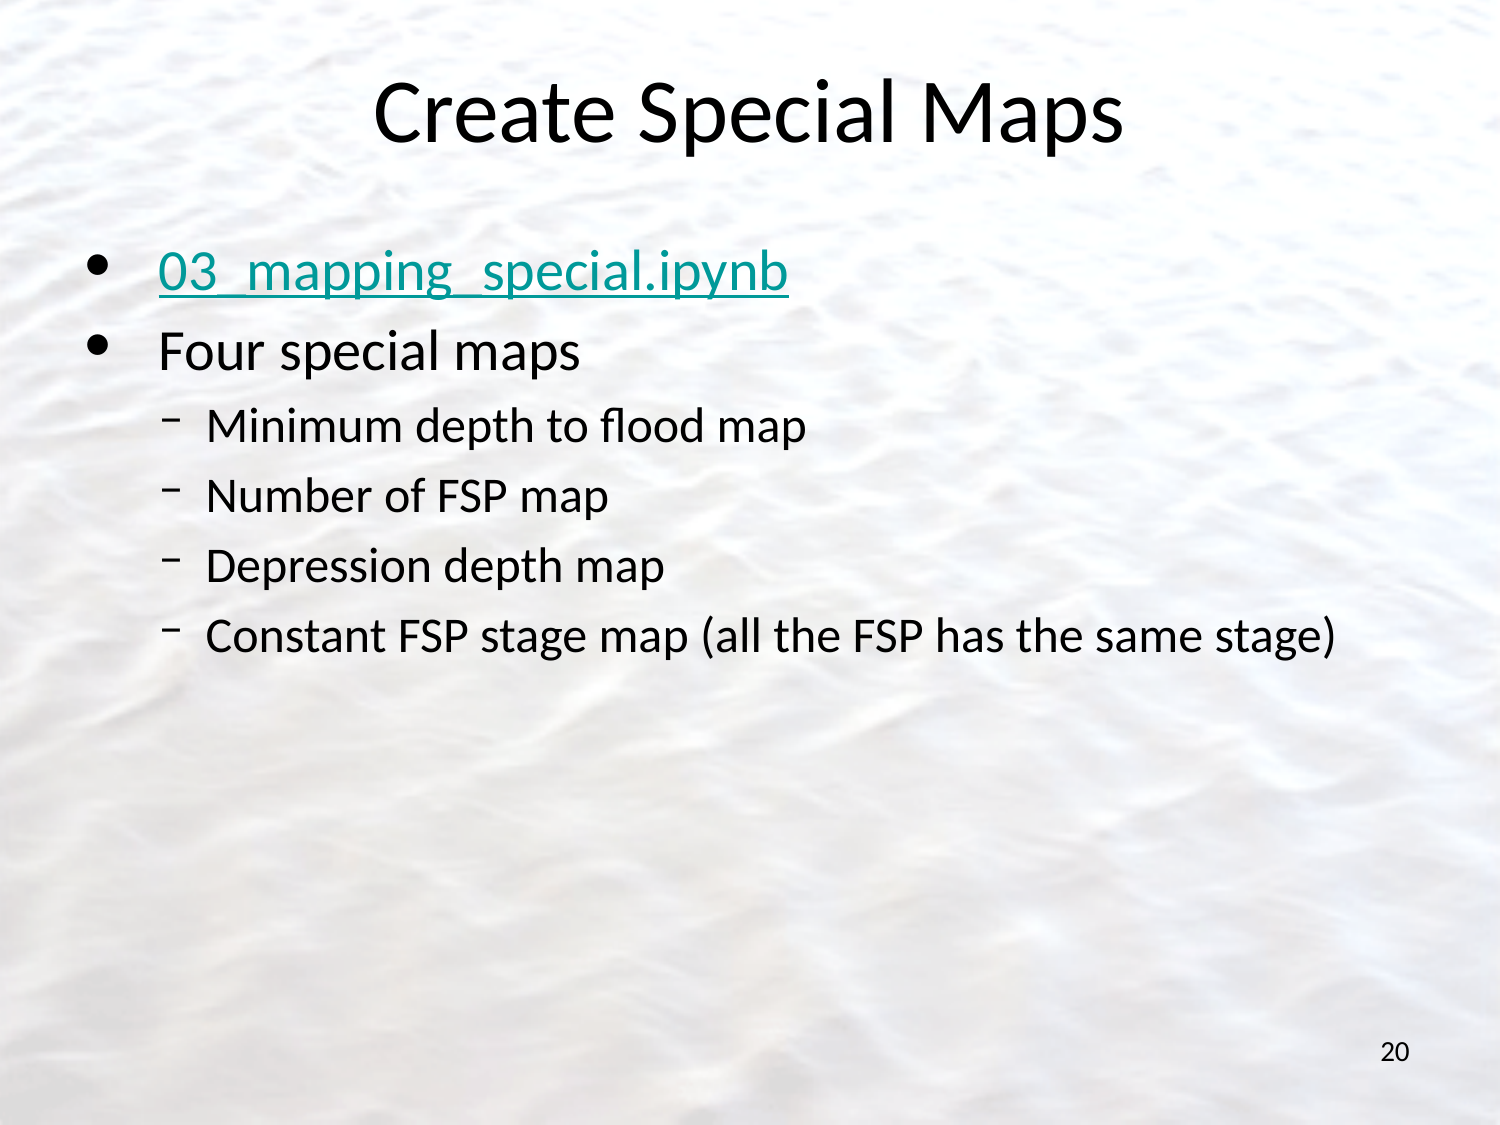

# Create Special Maps
03_mapping_special.ipynb
Four special maps
Minimum depth to flood map
Number of FSP map
Depression depth map
Constant FSP stage map (all the FSP has the same stage)
20